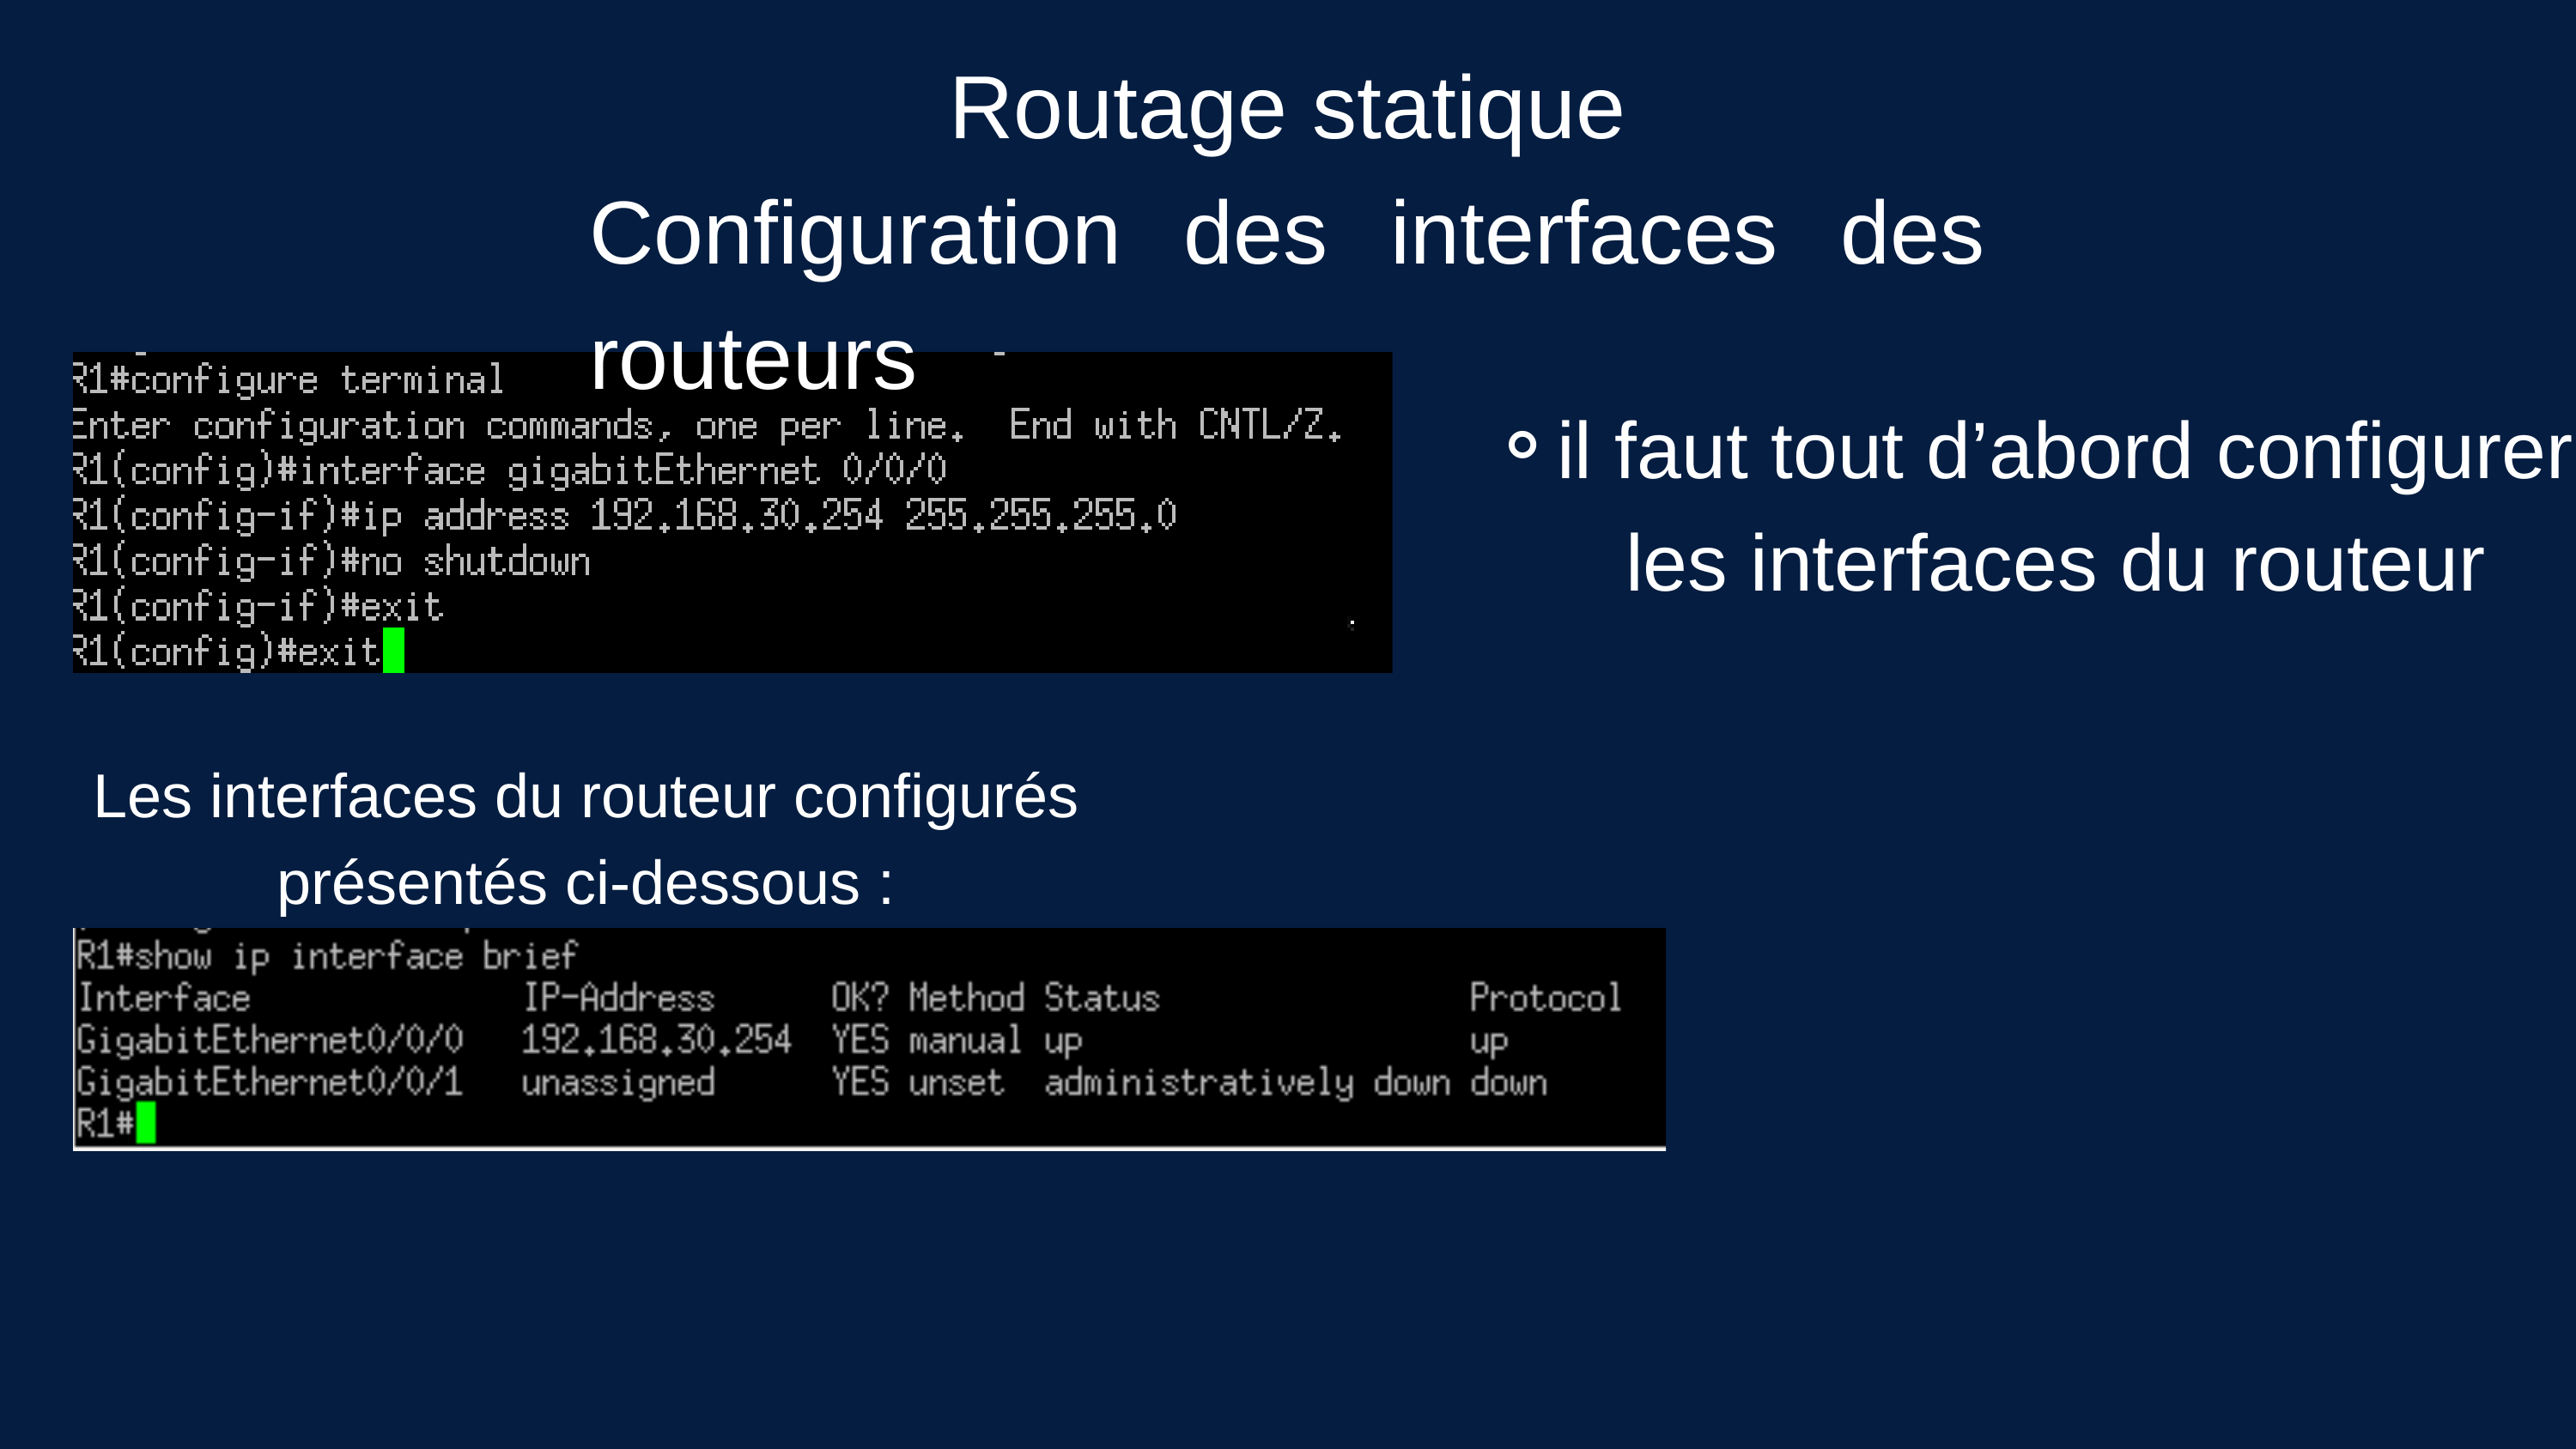

Routage statique
Configuration des interfaces des routeurs

il faut tout d’abord configurer les interfaces du routeur
Les interfaces du routeur configurés présentés ci-dessous :